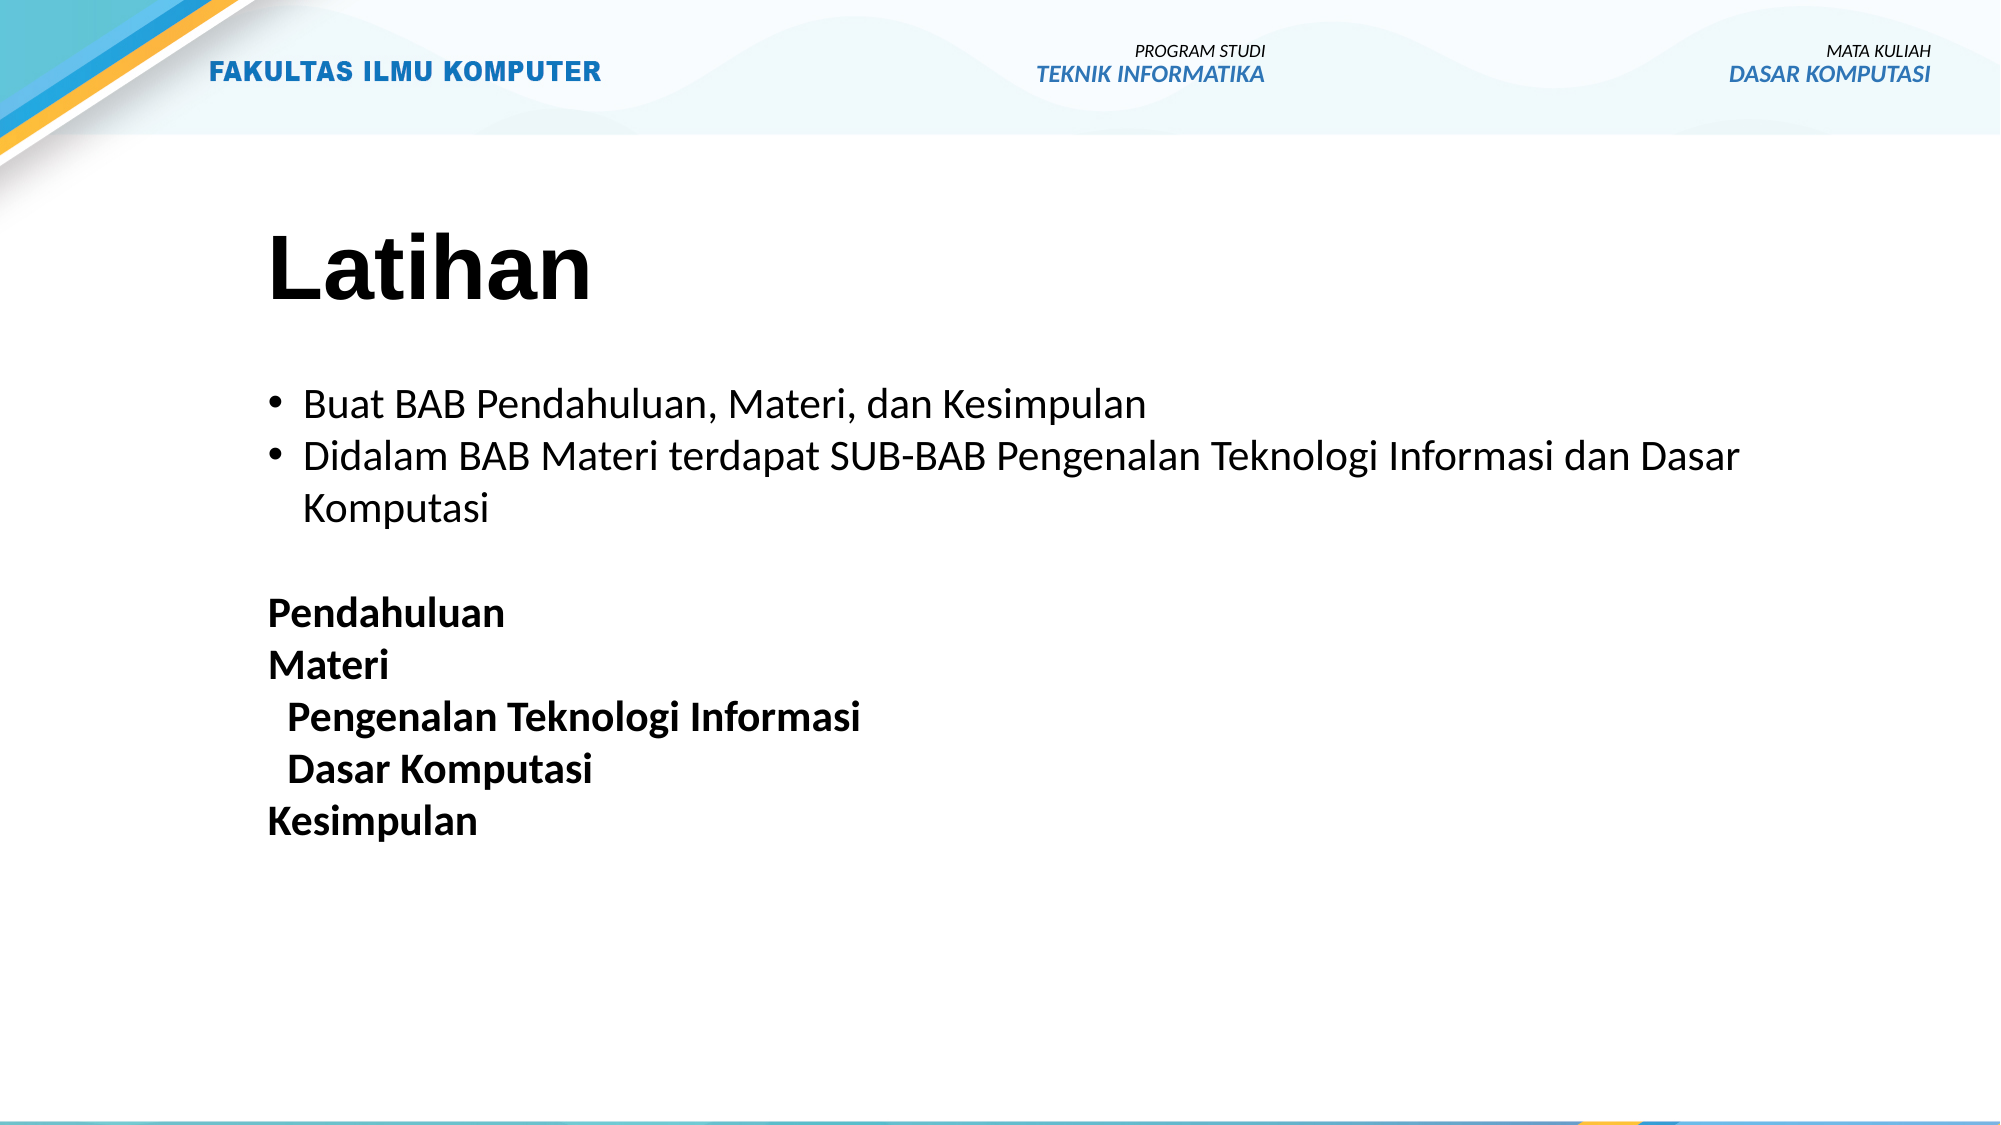

PROGRAM STUDI
TEKNIK INFORMATIKA
MATA KULIAH
DASAR KOMPUTASI

# Latihan
Buat BAB Pendahuluan, Materi, dan Kesimpulan
Didalam BAB Materi terdapat SUB-BAB Pengenalan Teknologi Informasi dan Dasar Komputasi

Pendahuluan
Materi
  Pengenalan Teknologi Informasi
  Dasar Komputasi
Kesimpulan